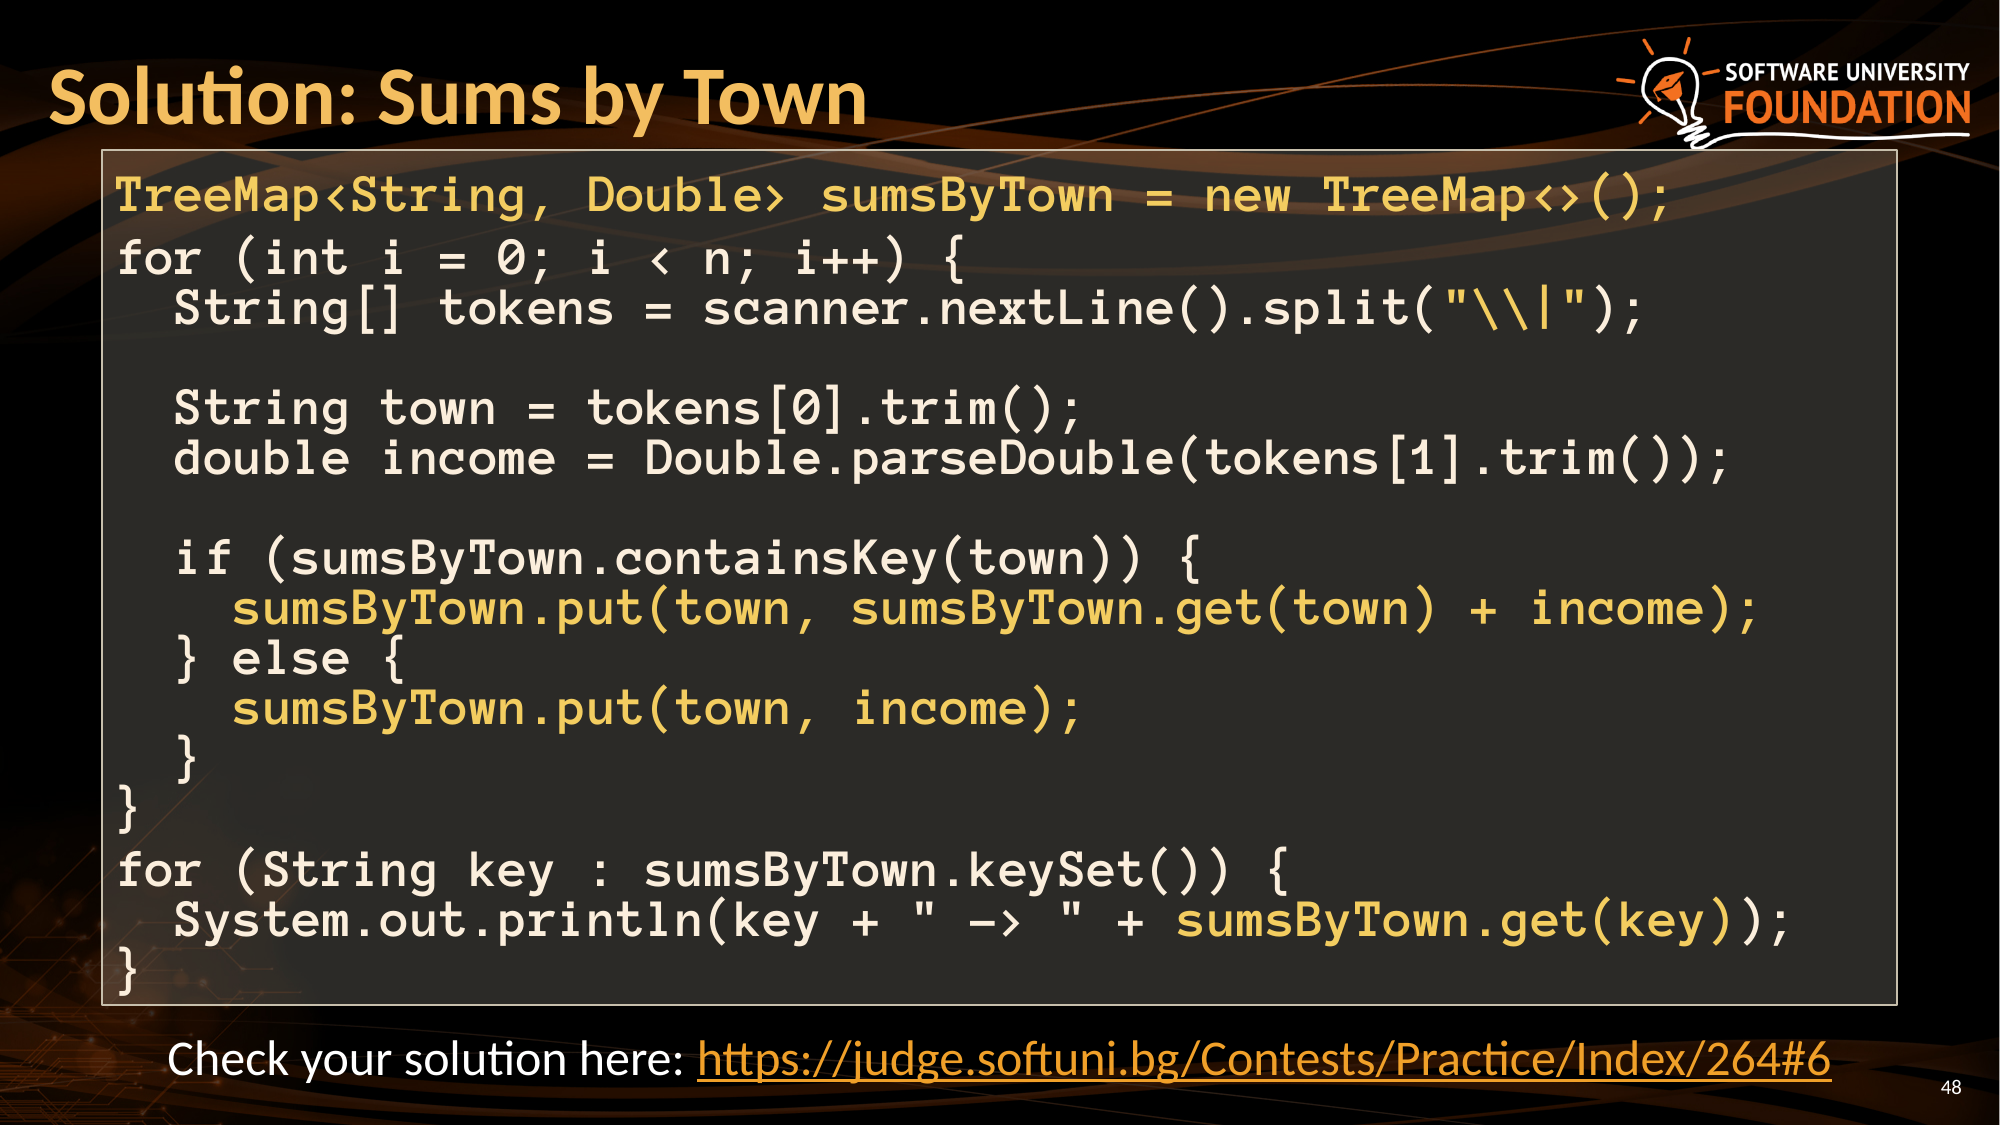

# Solution: Sums by Town
TreeMap<String, Double> sumsByTown = new TreeMap<>();
for (int i = 0; i < n; i++) {
  String[] tokens = scanner.nextLine().split("\\|");

  String town = tokens[0].trim();
  double income = Double.parseDouble(tokens[1].trim());

  if (sumsByTown.containsKey(town)) {
    sumsByTown.put(town, sumsByTown.get(town) + income);
  } else {
    sumsByTown.put(town, income);
  }
}
for (String key : sumsByTown.keySet()) {
  System.out.println(key + " -> " + sumsByTown.get(key));
}
Check your solution here: https://judge.softuni.bg/Contests/Practice/Index/264#6
48